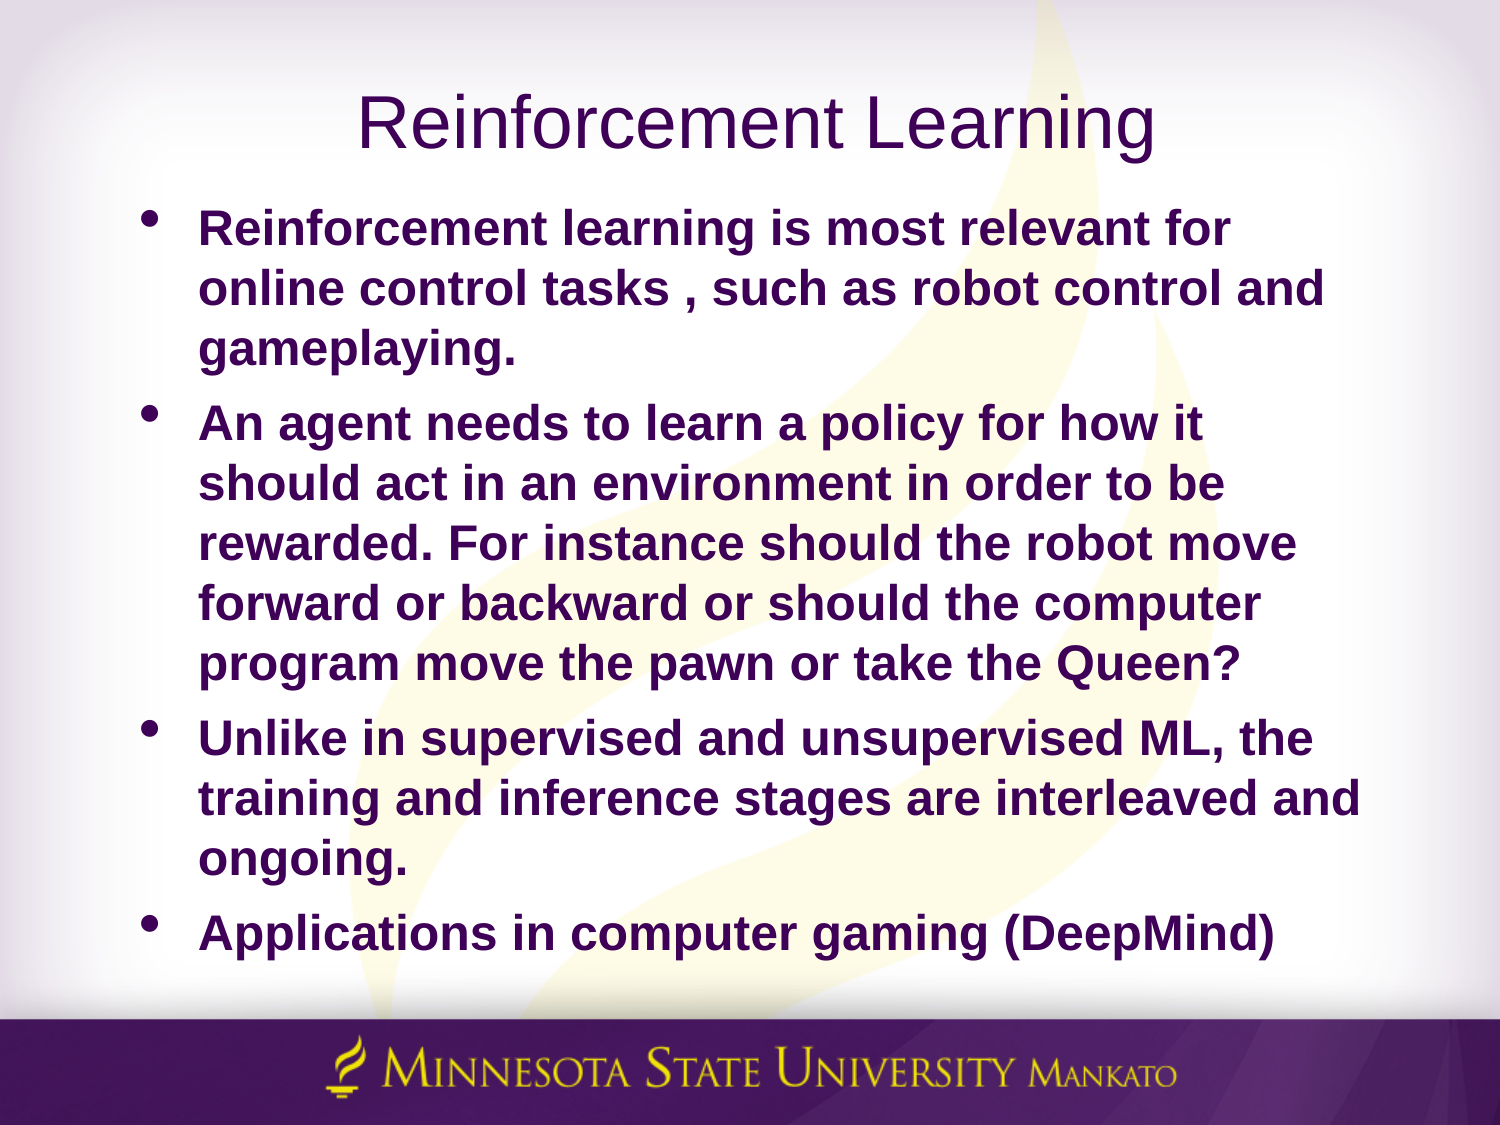

# Reinforcement Learning
Reinforcement learning is most relevant for online control tasks , such as robot control and gameplaying.
An agent needs to learn a policy for how it should act in an environment in order to be rewarded. For instance should the robot move forward or backward or should the computer program move the pawn or take the Queen?
Unlike in supervised and unsupervised ML, the training and inference stages are interleaved and ongoing.
Applications in computer gaming (DeepMind)